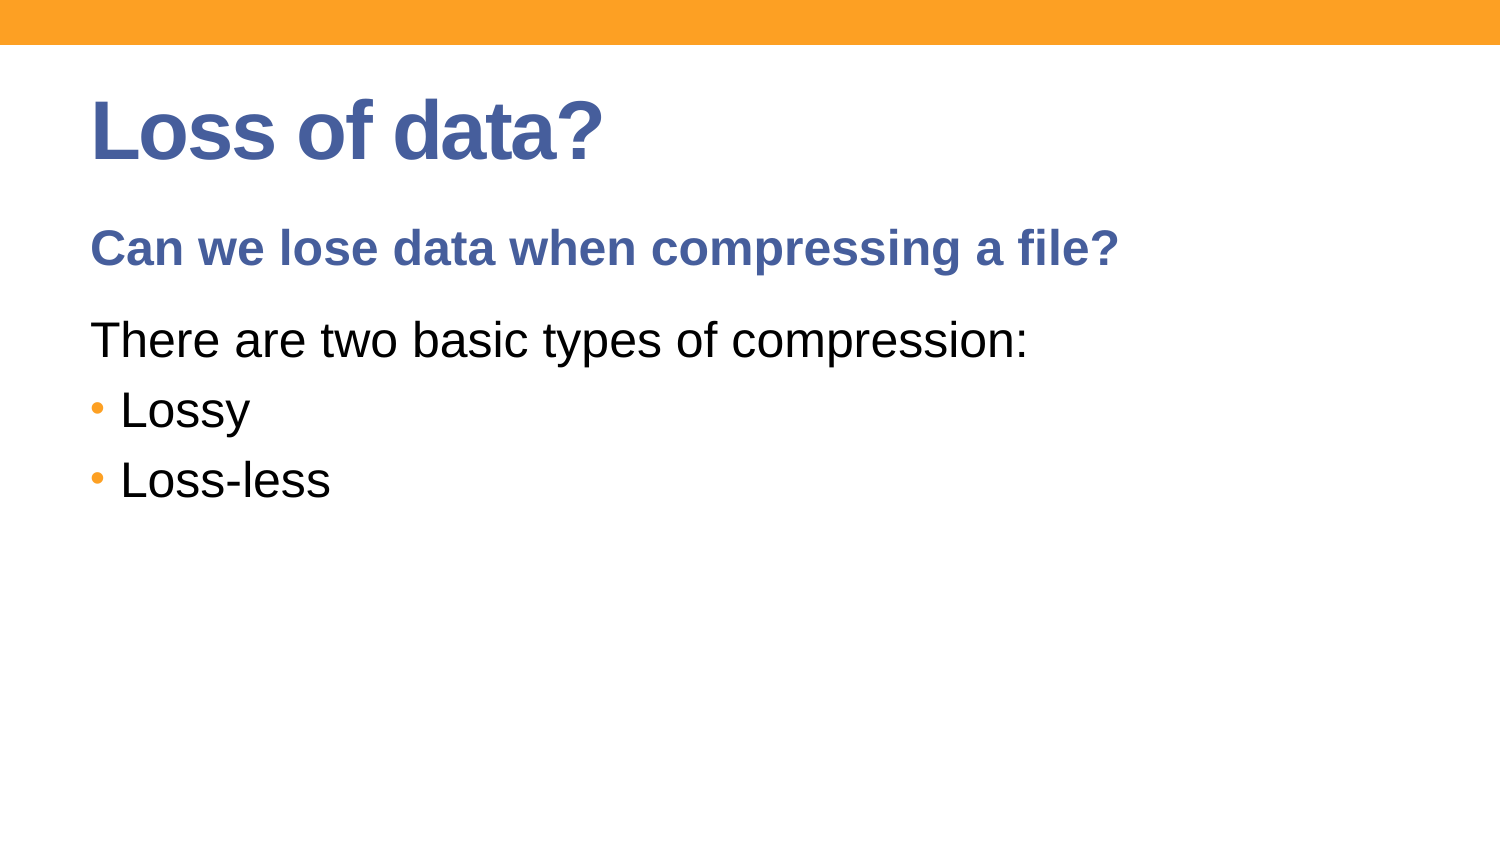

# Loss of data?
Can we lose data when compressing a file?
There are two basic types of compression:
Lossy
Loss-less